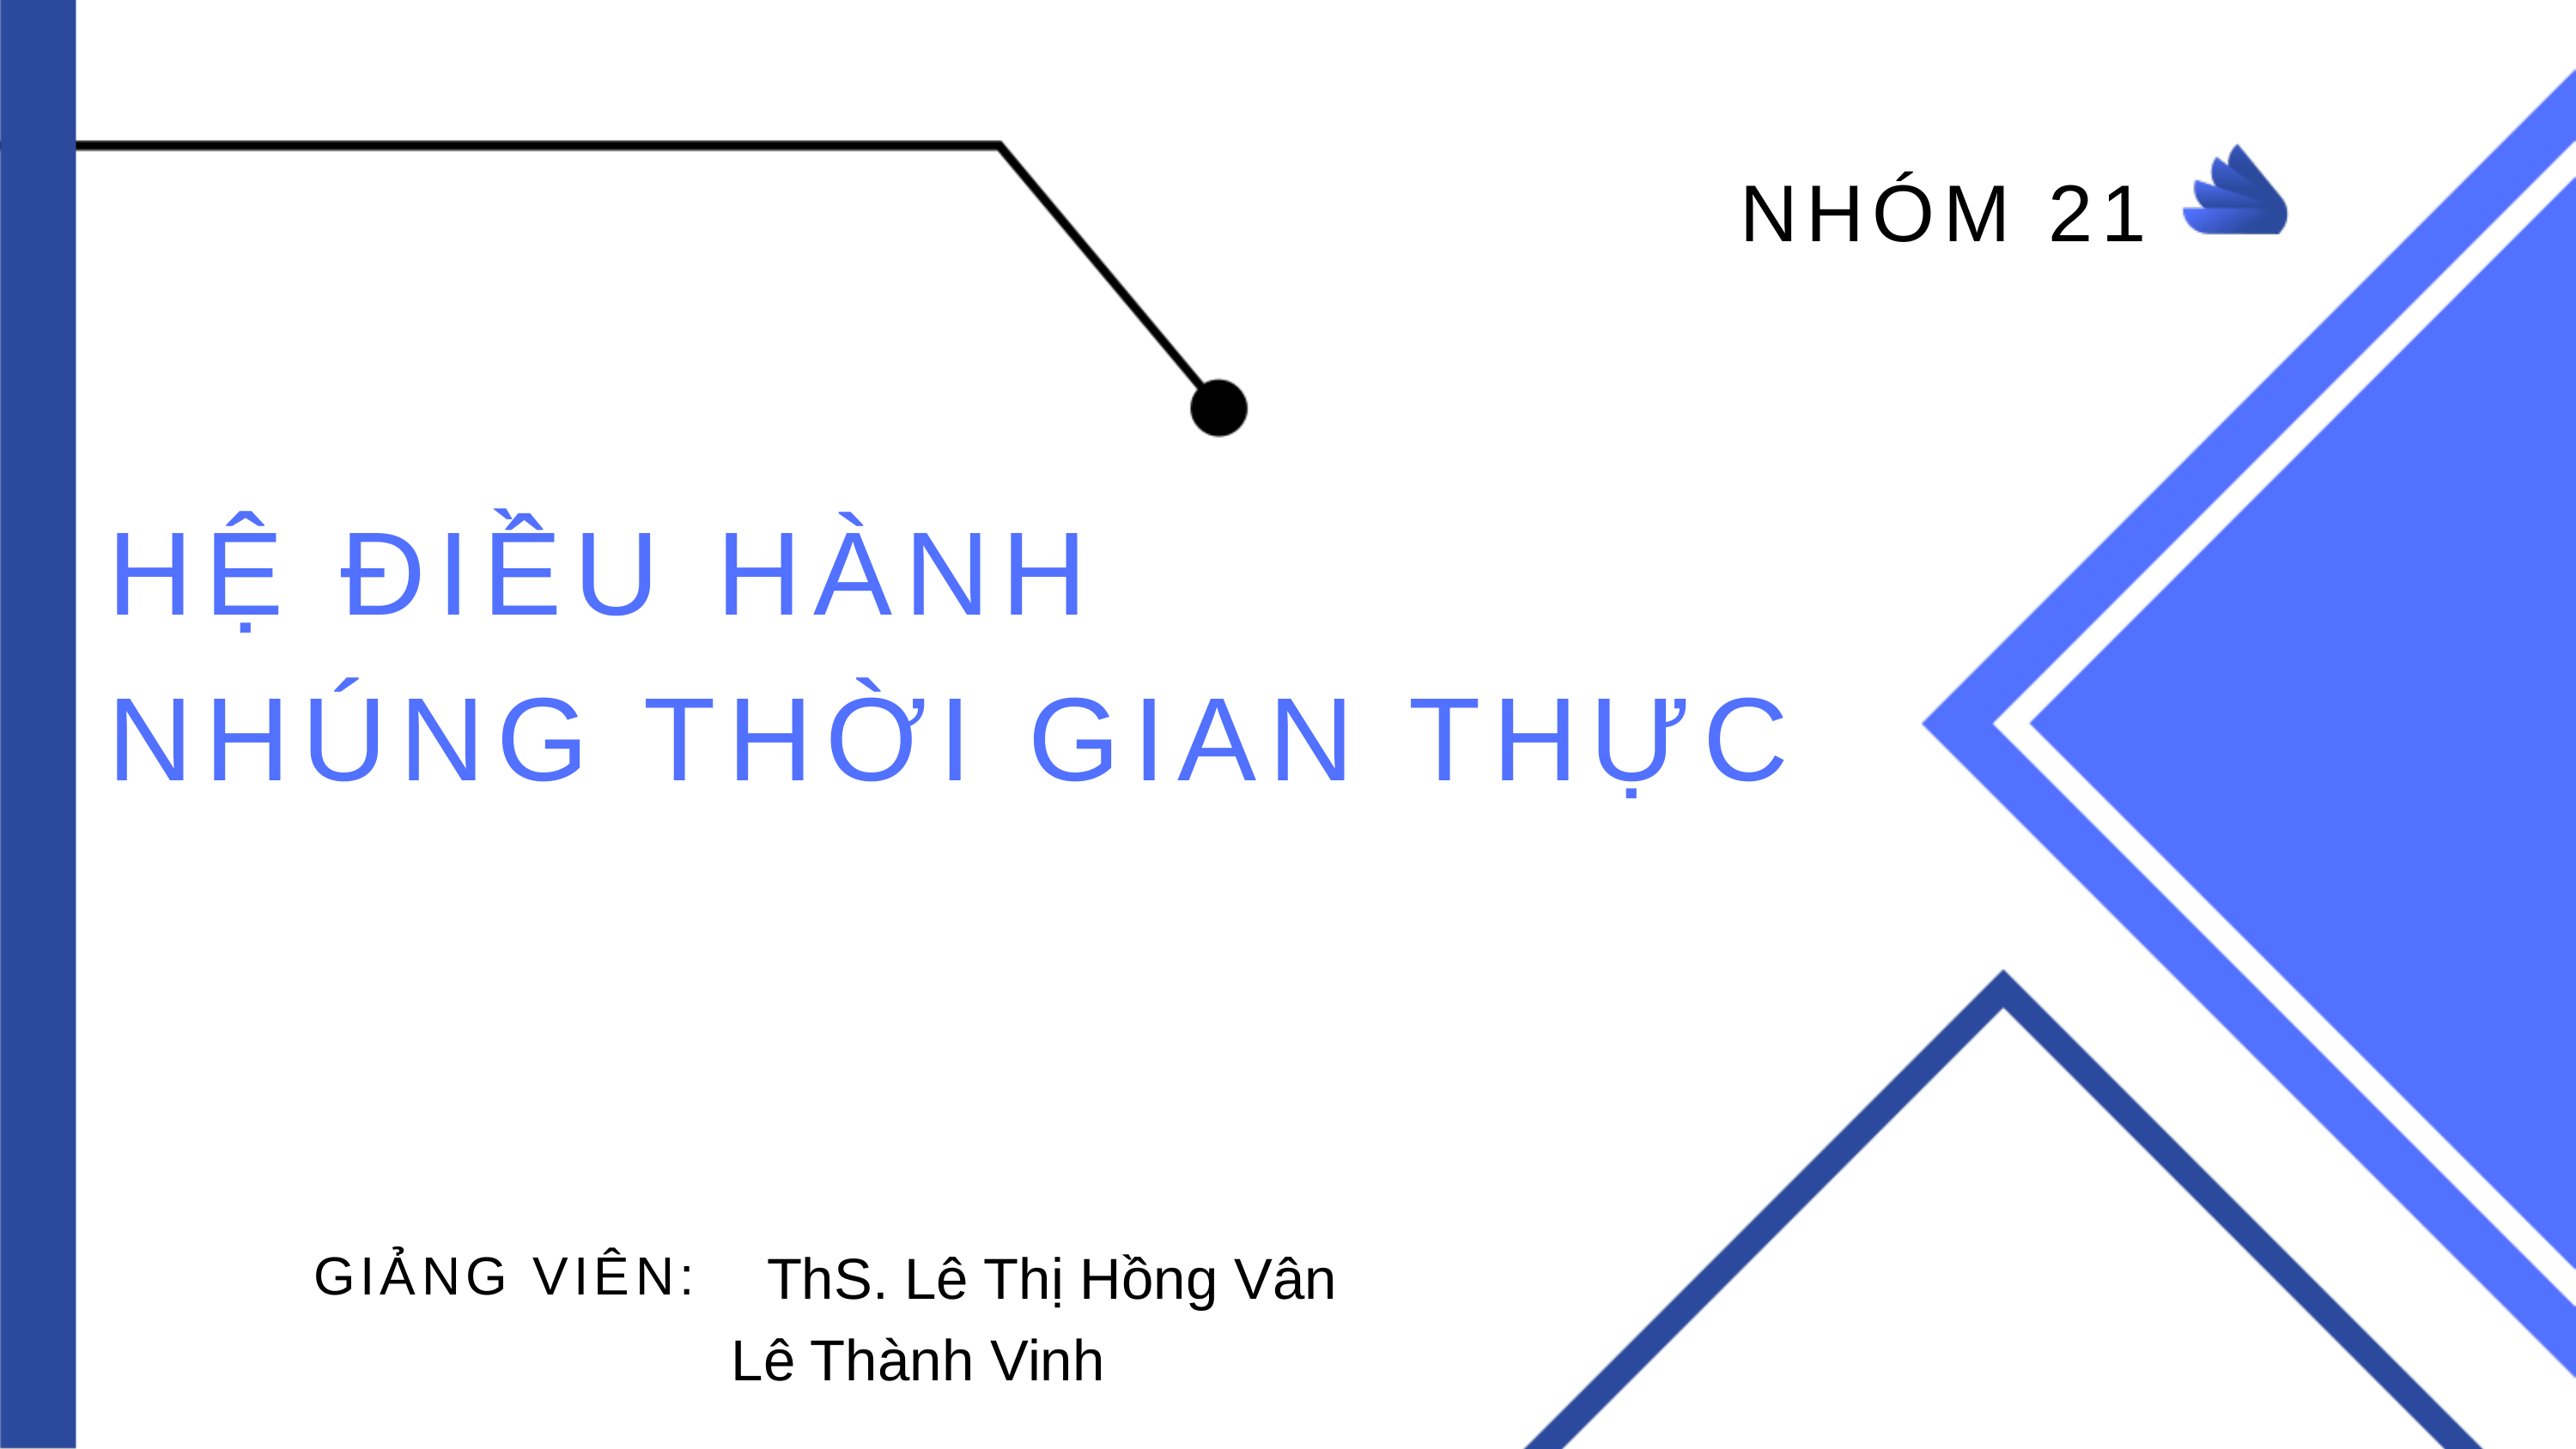

NHÓM 21
HỆ ĐIỀU HÀNH
NHÚNG THỜI GIAN THỰC

GIẢNG VIÊN:
ThS. Lê Thị Hồng Vân
Lê Thành Vinh